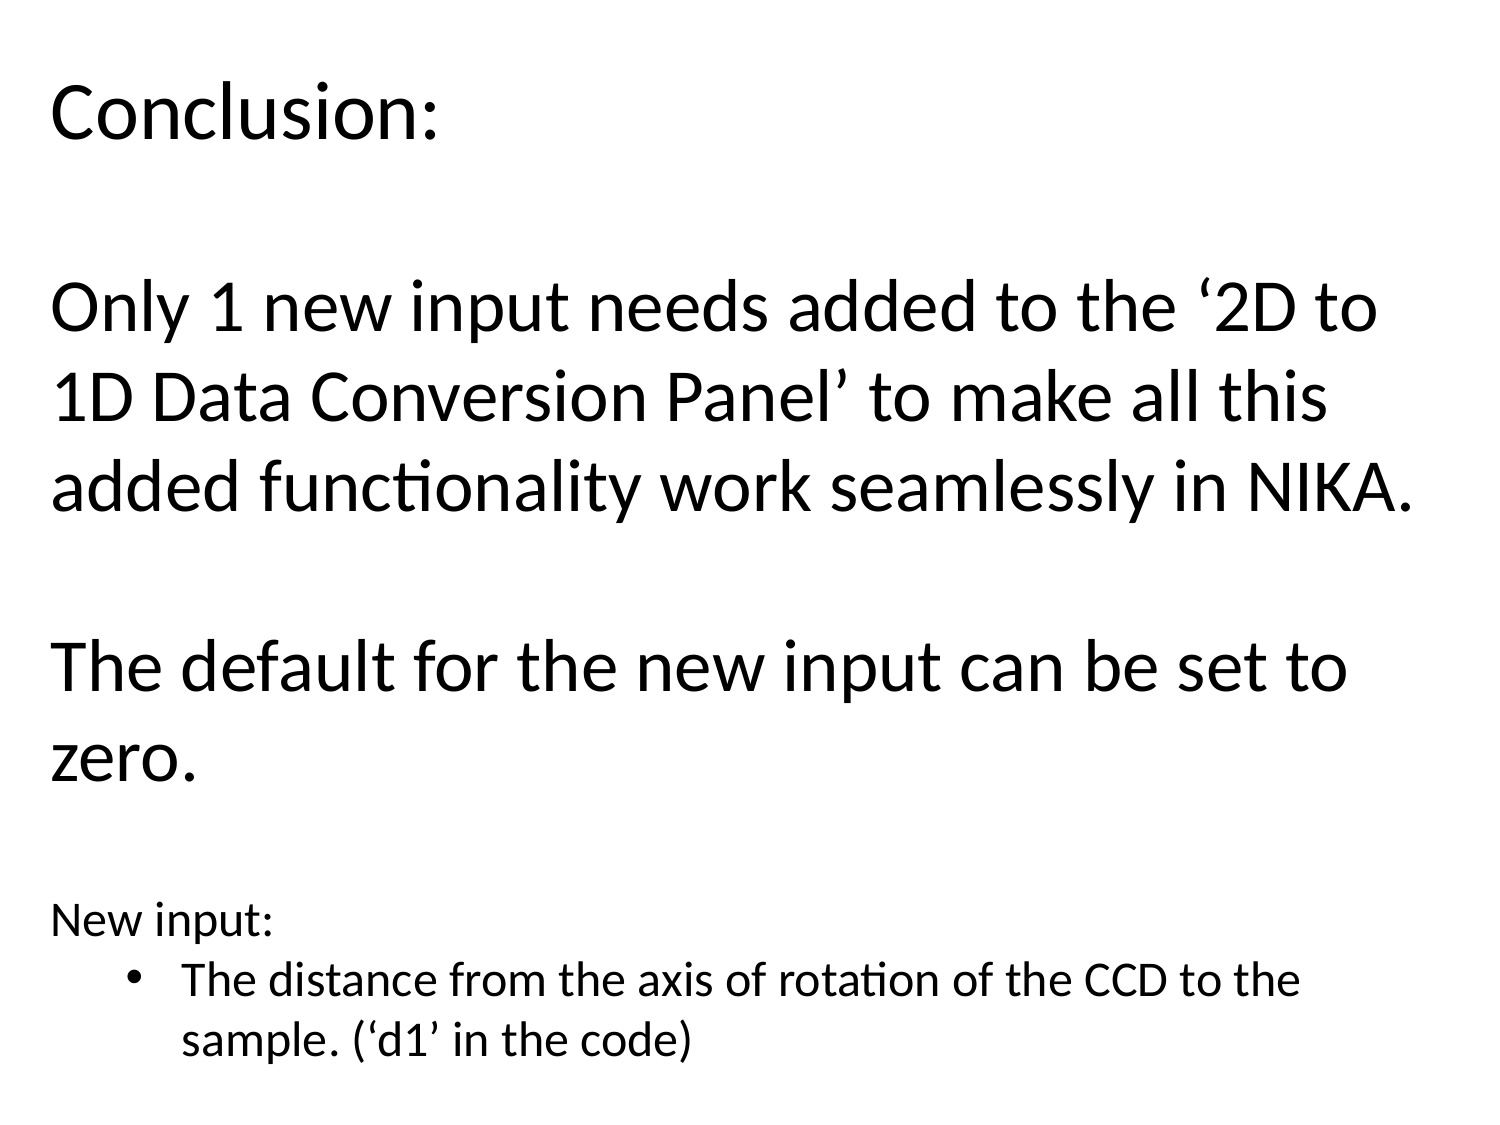

Conclusion:

Only 1 new input needs added to the ‘2D to 1D Data Conversion Panel’ to make all this added functionality work seamlessly in NIKA.

The default for the new input can be set to zero.

New input:
The distance from the axis of rotation of the CCD to the sample. (‘d1’ in the code)